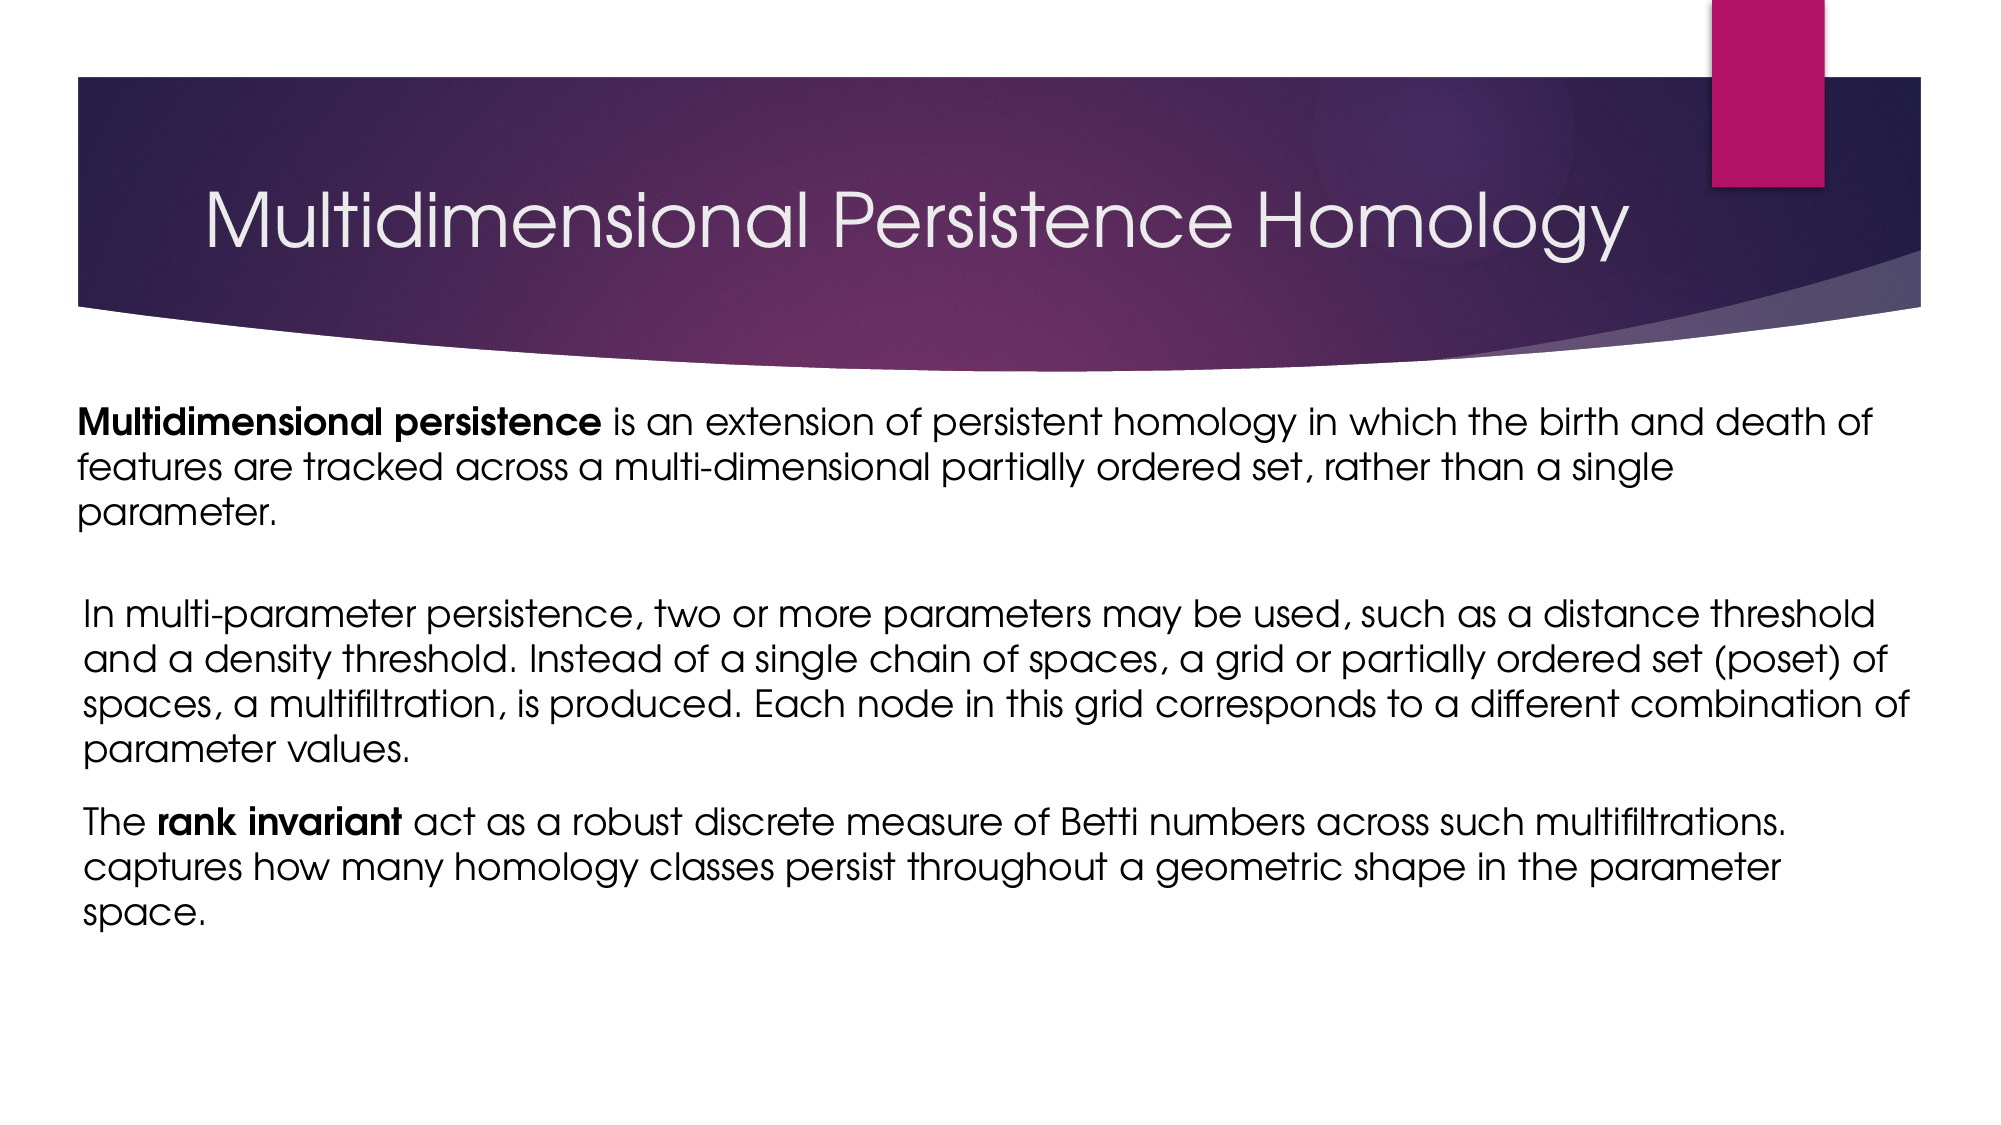

# Multidimensional Persistence Homology
Multidimensional persistence is an extension of persistent homology in which the birth and death of features are tracked across a multi-dimensional partially ordered set, rather than a single parameter.
In multi-parameter persistence, two or more parameters may be used, such as a distance threshold and a density threshold. Instead of a single chain of spaces, a grid or partially ordered set (poset) of spaces, a multifiltration, is produced. Each node in this grid corresponds to a different combination of parameter values.
The rank invariant act as a robust discrete measure of Betti numbers across such multifiltrations. captures how many homology classes persist throughout a geometric shape in the parameter space.